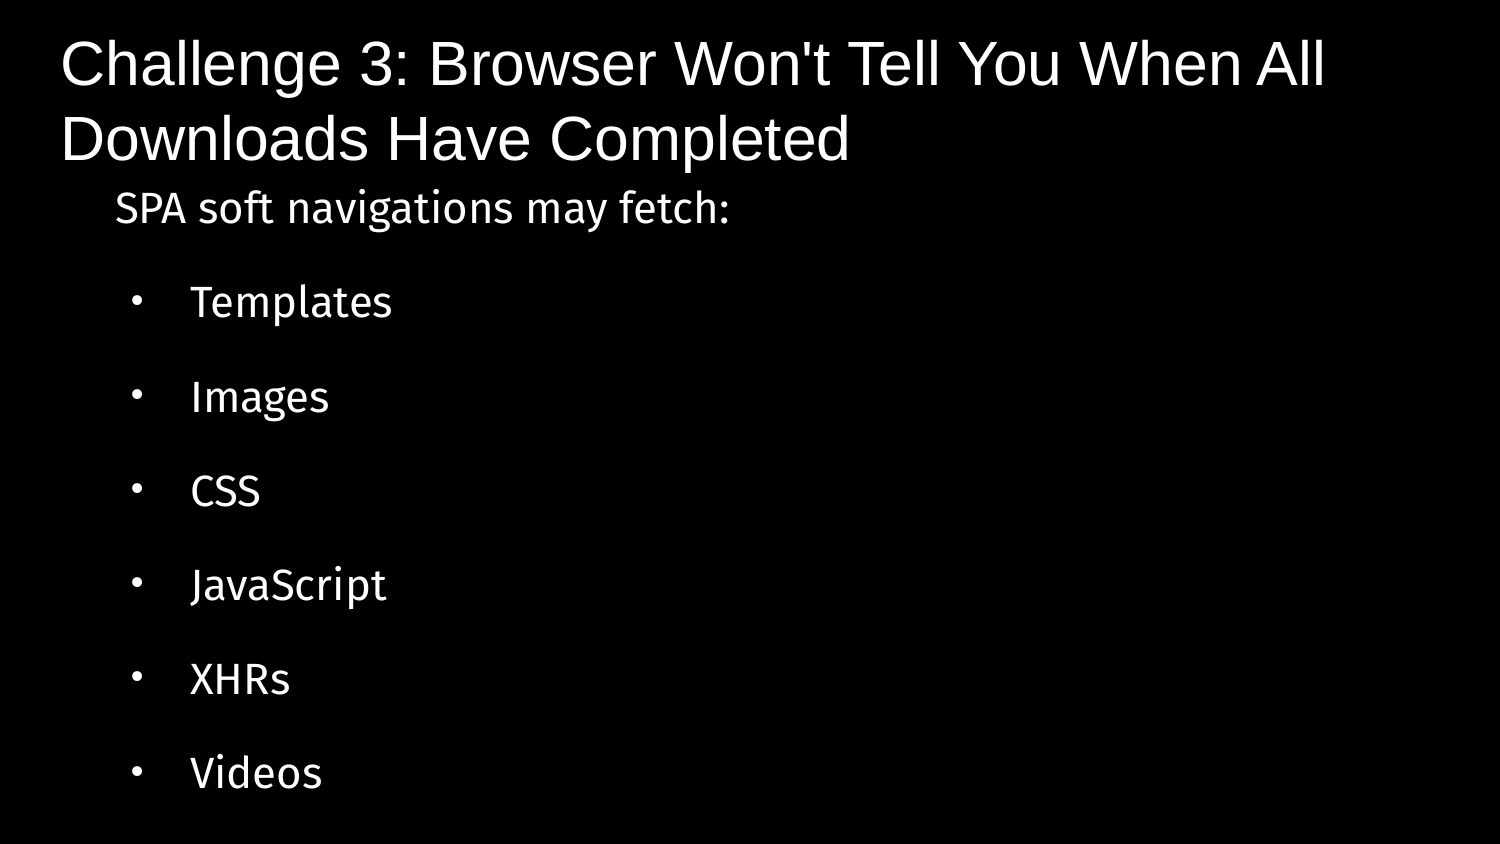

# Challenge 3: Browser Won't Tell You When All Downloads Have Completed
SPA soft navigations may fetch:
Templates
Images
CSS
JavaScript
XHRs
Videos